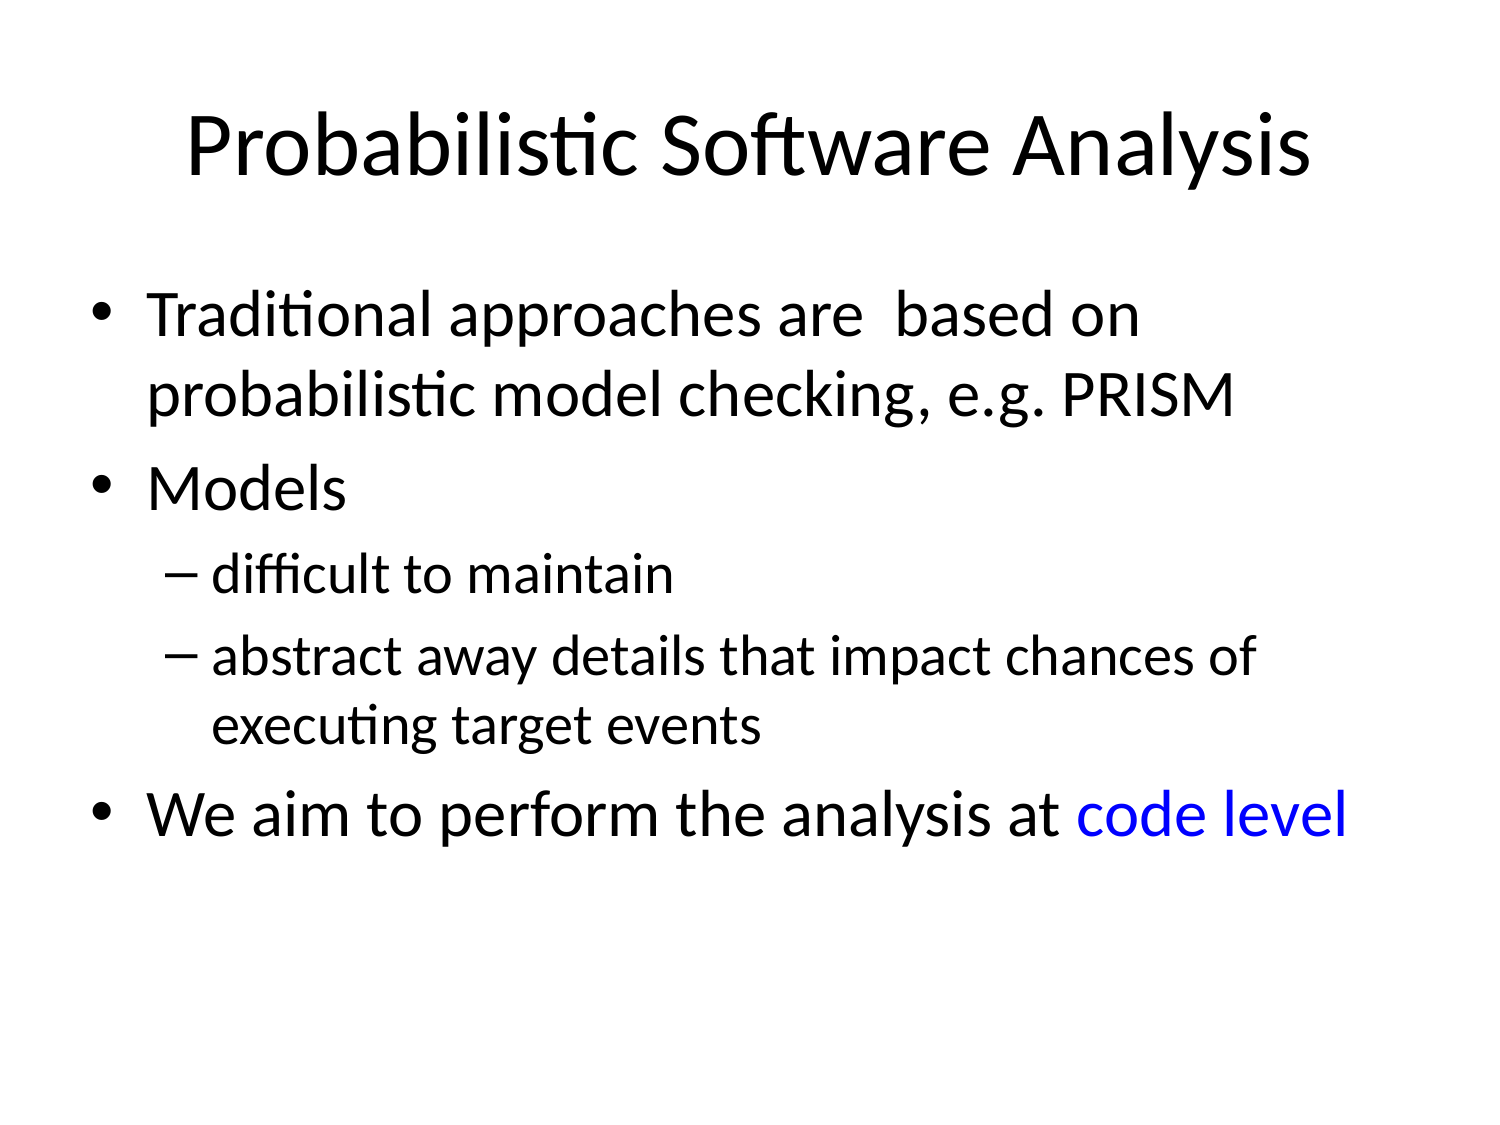

# Probabilistic Software Analysis
Traditional approaches are  based on probabilistic model checking, e.g. PRISM
Models
difficult to maintain
abstract away details that impact chances of executing target events
We aim to perform the analysis at code level